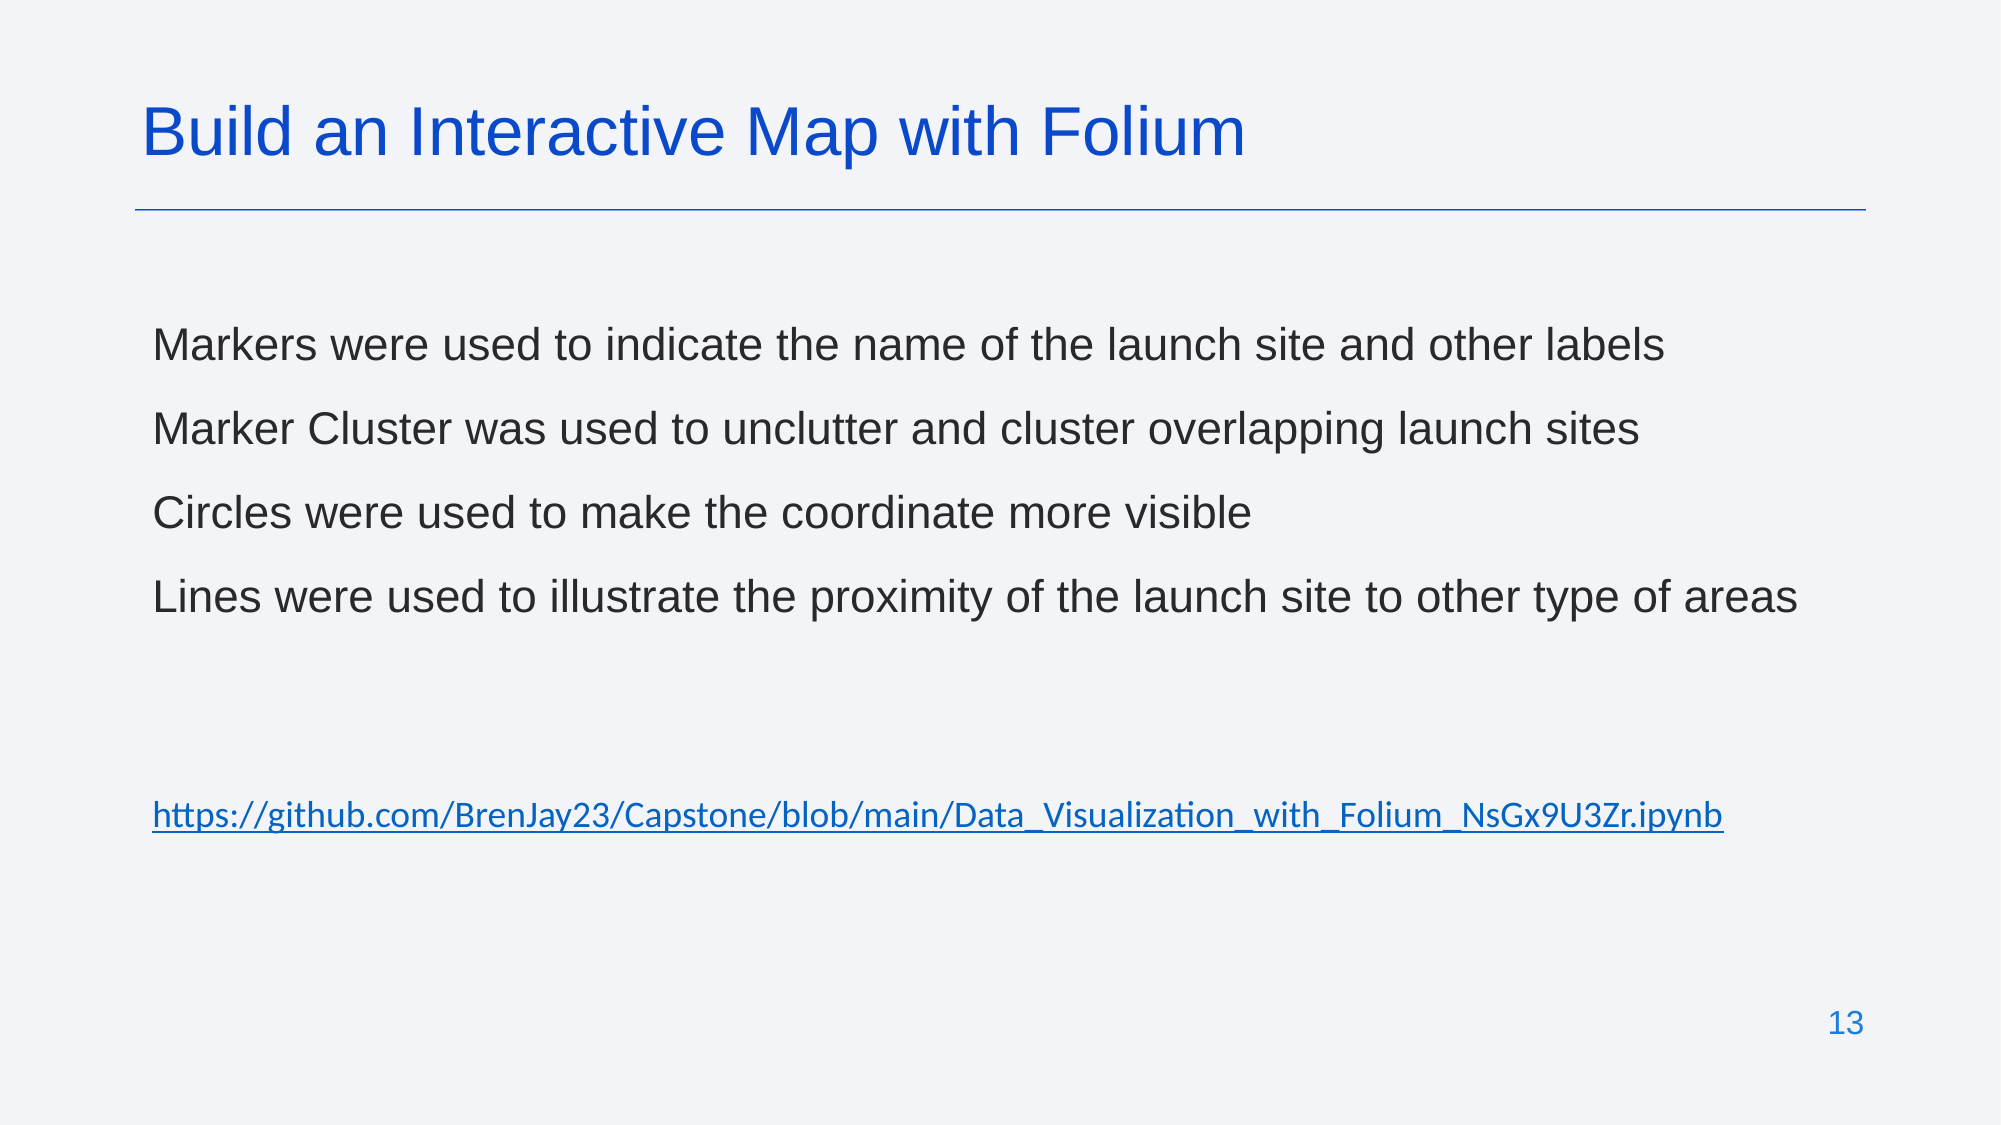

Build an Interactive Map with Folium
Markers were used to indicate the name of the launch site and other labels
Marker Cluster was used to unclutter and cluster overlapping launch sites
Circles were used to make the coordinate more visible
Lines were used to illustrate the proximity of the launch site to other type of areas

https://github.com/BrenJay23/Capstone/blob/main/Data_Visualization_with_Folium_NsGx9U3Zr.ipynb

13